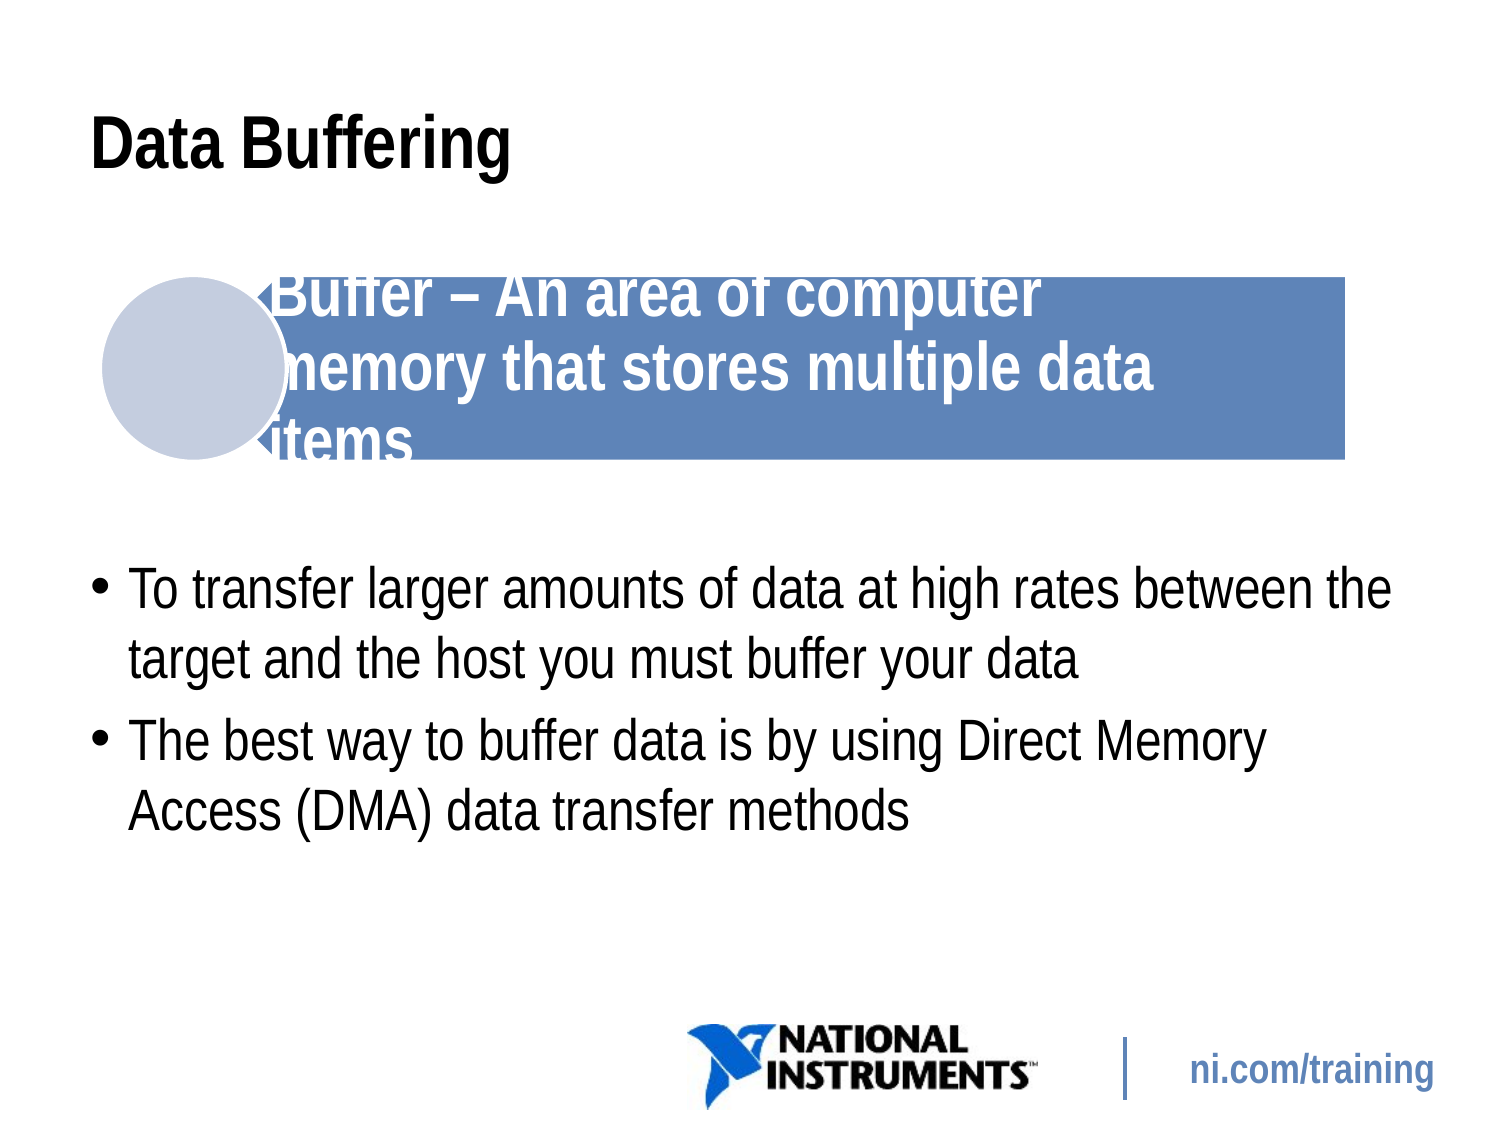

# Data Buffering

To transfer larger amounts of data at high rates between the target and the host you must buffer your data
The best way to buffer data is by using Direct Memory Access (DMA) data transfer methods

Buffer – An area of computer memory that stores multiple data items